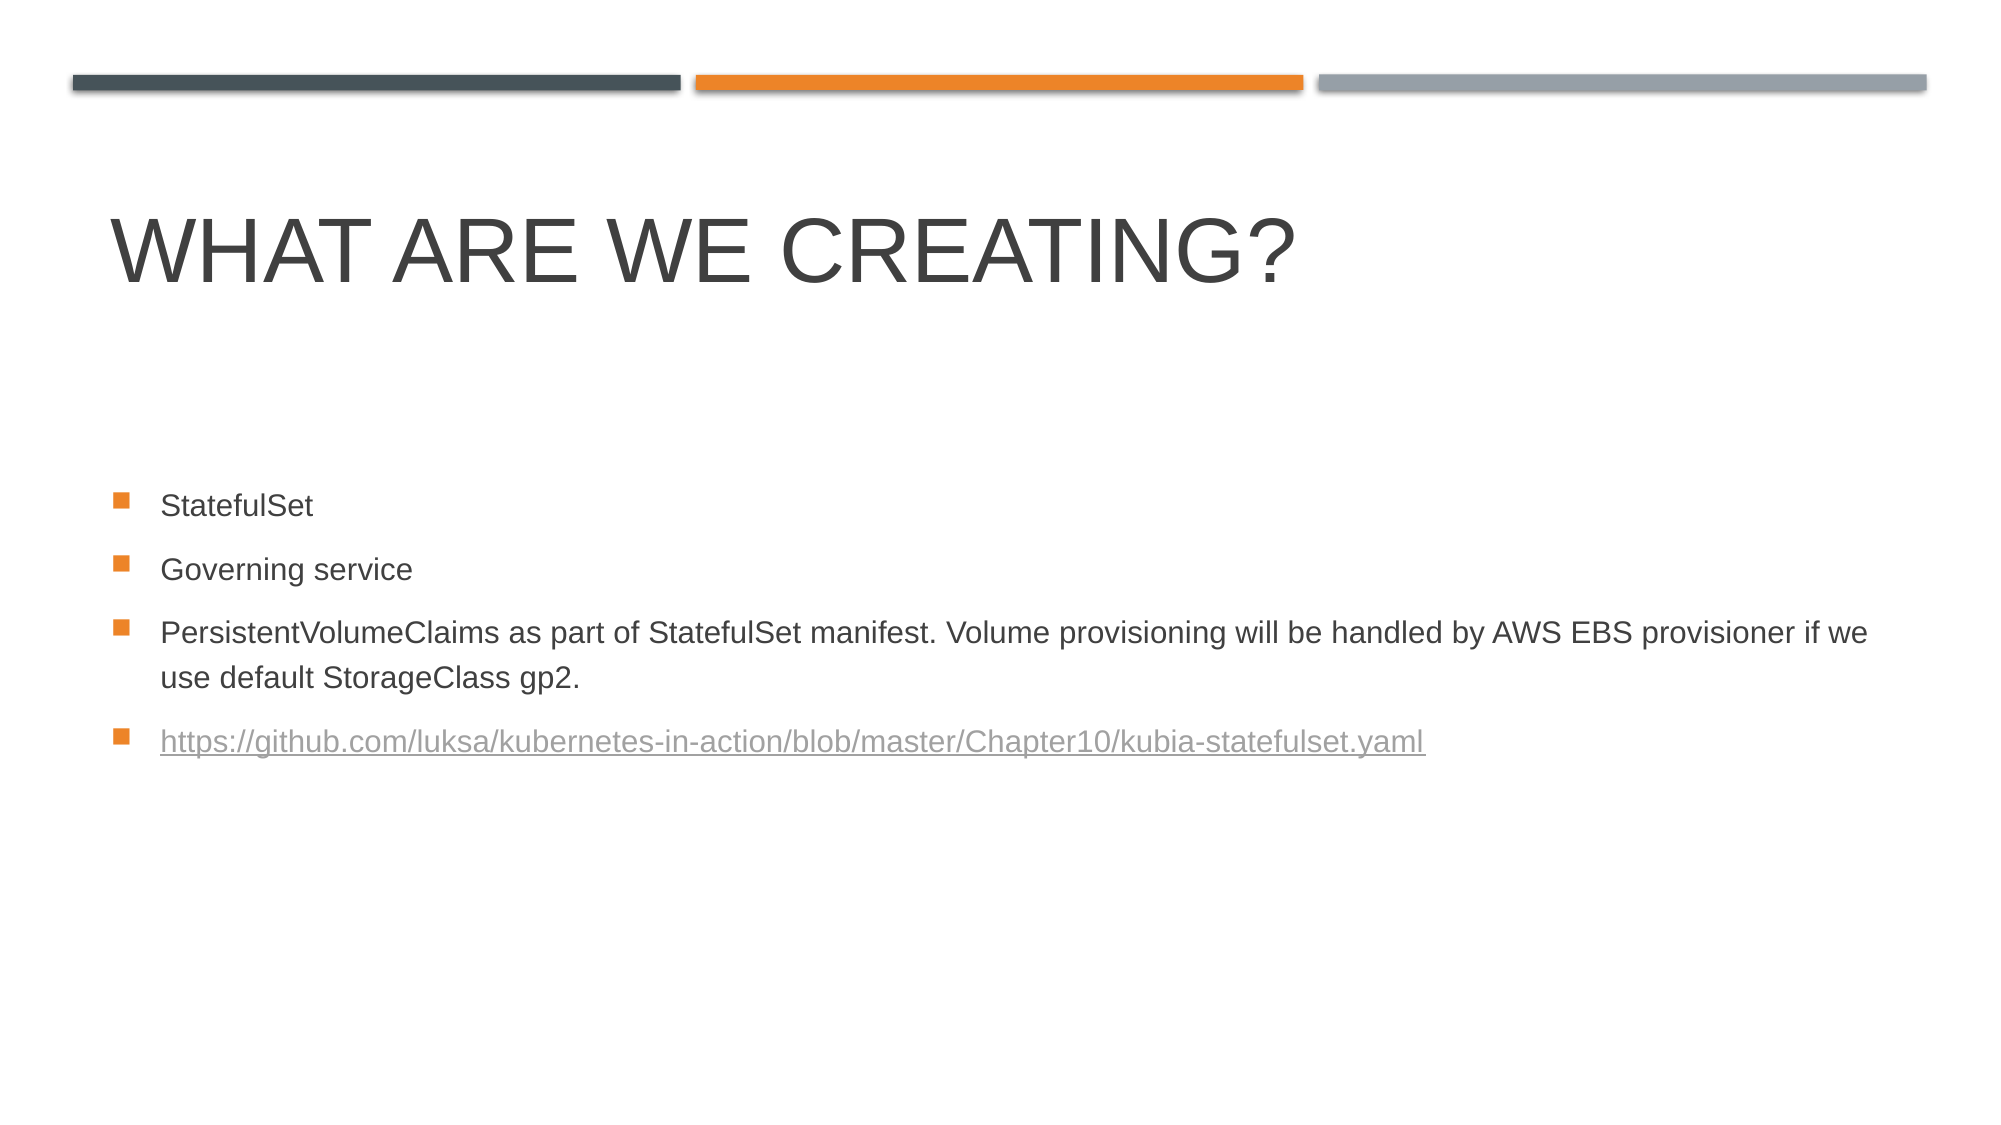

# What are we creating?
StatefulSet
Governing service
PersistentVolumeClaims as part of StatefulSet manifest. Volume provisioning will be handled by AWS EBS provisioner if we use default StorageClass gp2.
https://github.com/luksa/kubernetes-in-action/blob/master/Chapter10/kubia-statefulset.yaml